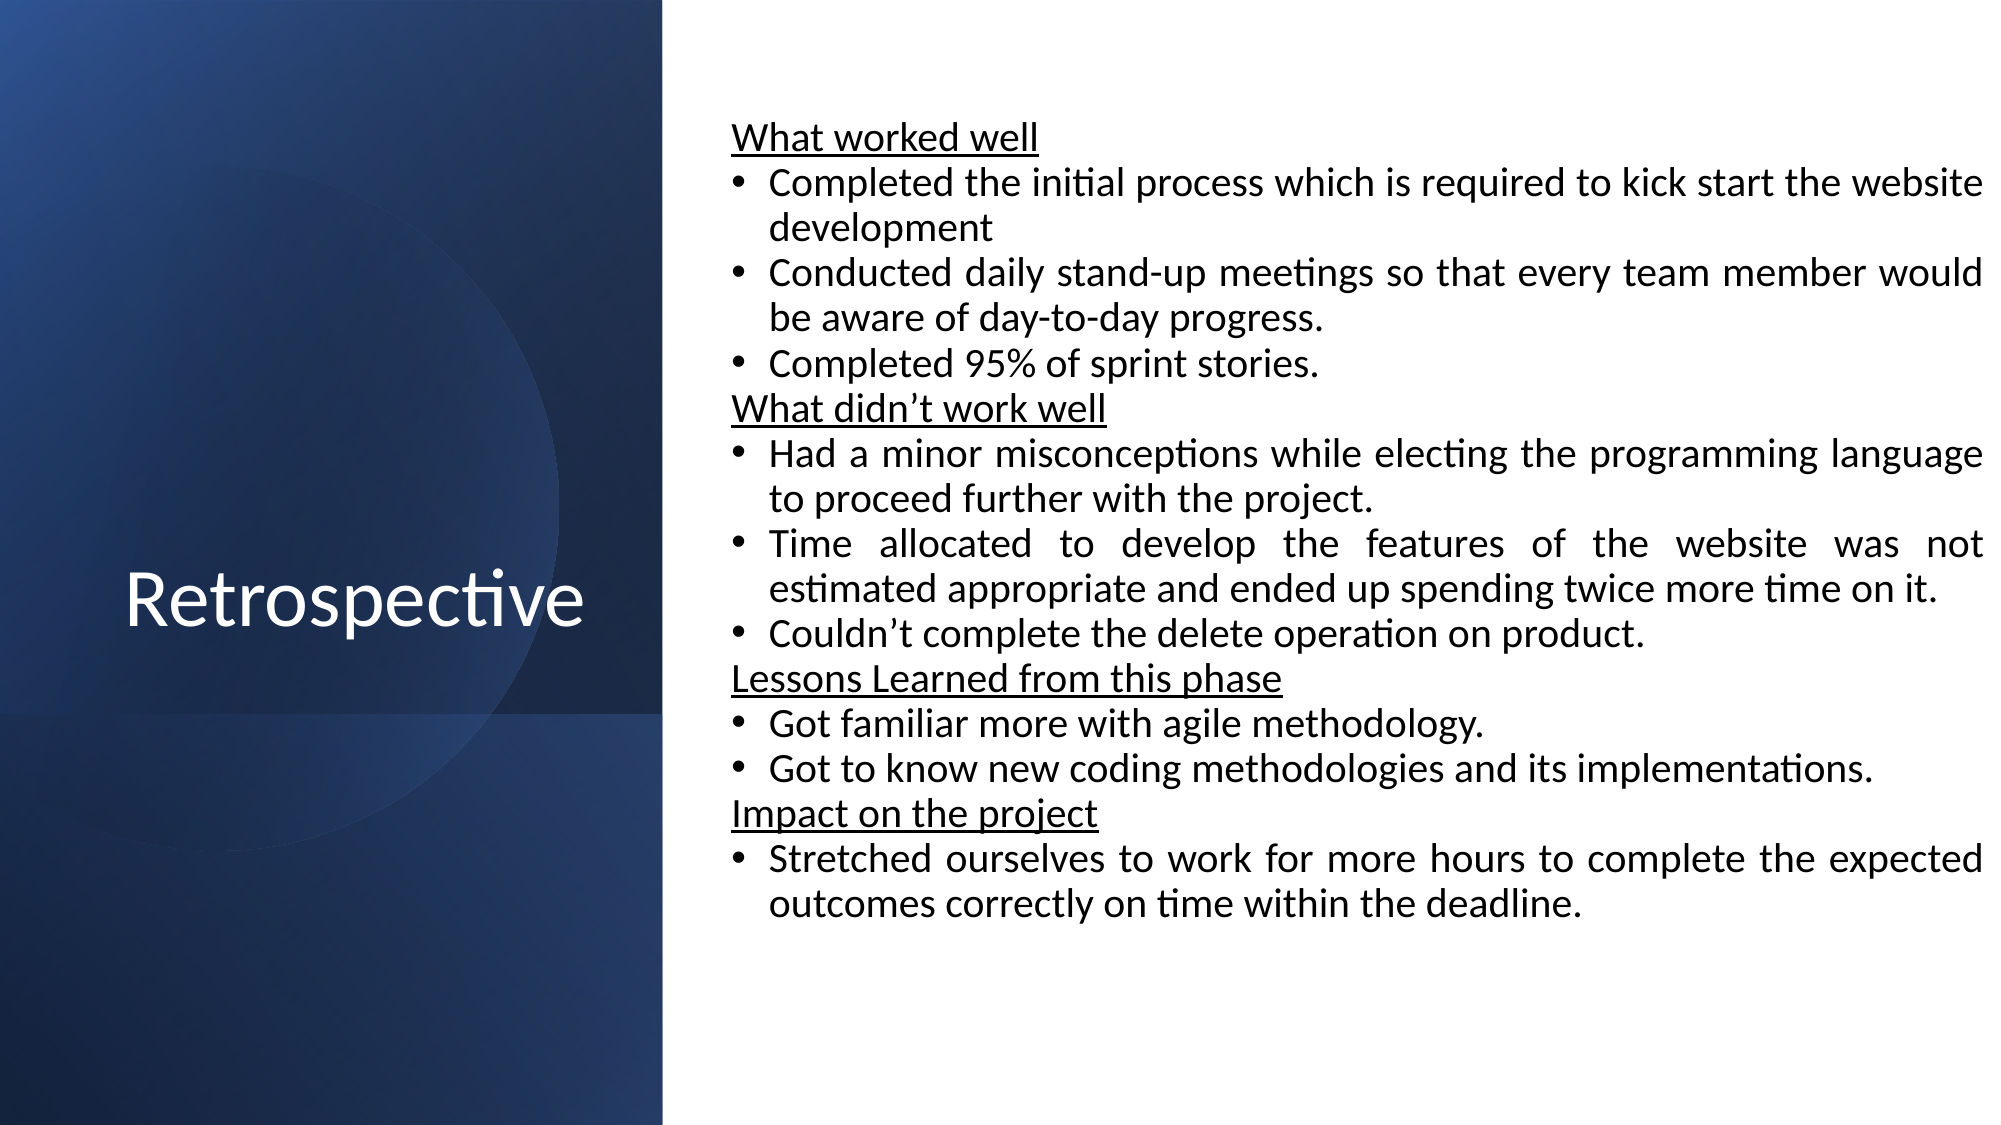

What worked well
Completed the initial process which is required to kick start the website development
Conducted daily stand-up meetings so that every team member would be aware of day-to-day progress.
Completed 95% of sprint stories.
What didn’t work well
Had a minor misconceptions while electing the programming language to proceed further with the project.
Time allocated to develop the features of the website was not estimated appropriate and ended up spending twice more time on it.
Couldn’t complete the delete operation on product.
Lessons Learned from this phase
Got familiar more with agile methodology.
Got to know new coding methodologies and its implementations.
Impact on the project
Stretched ourselves to work for more hours to complete the expected outcomes correctly on time within the deadline.

# Retrospective